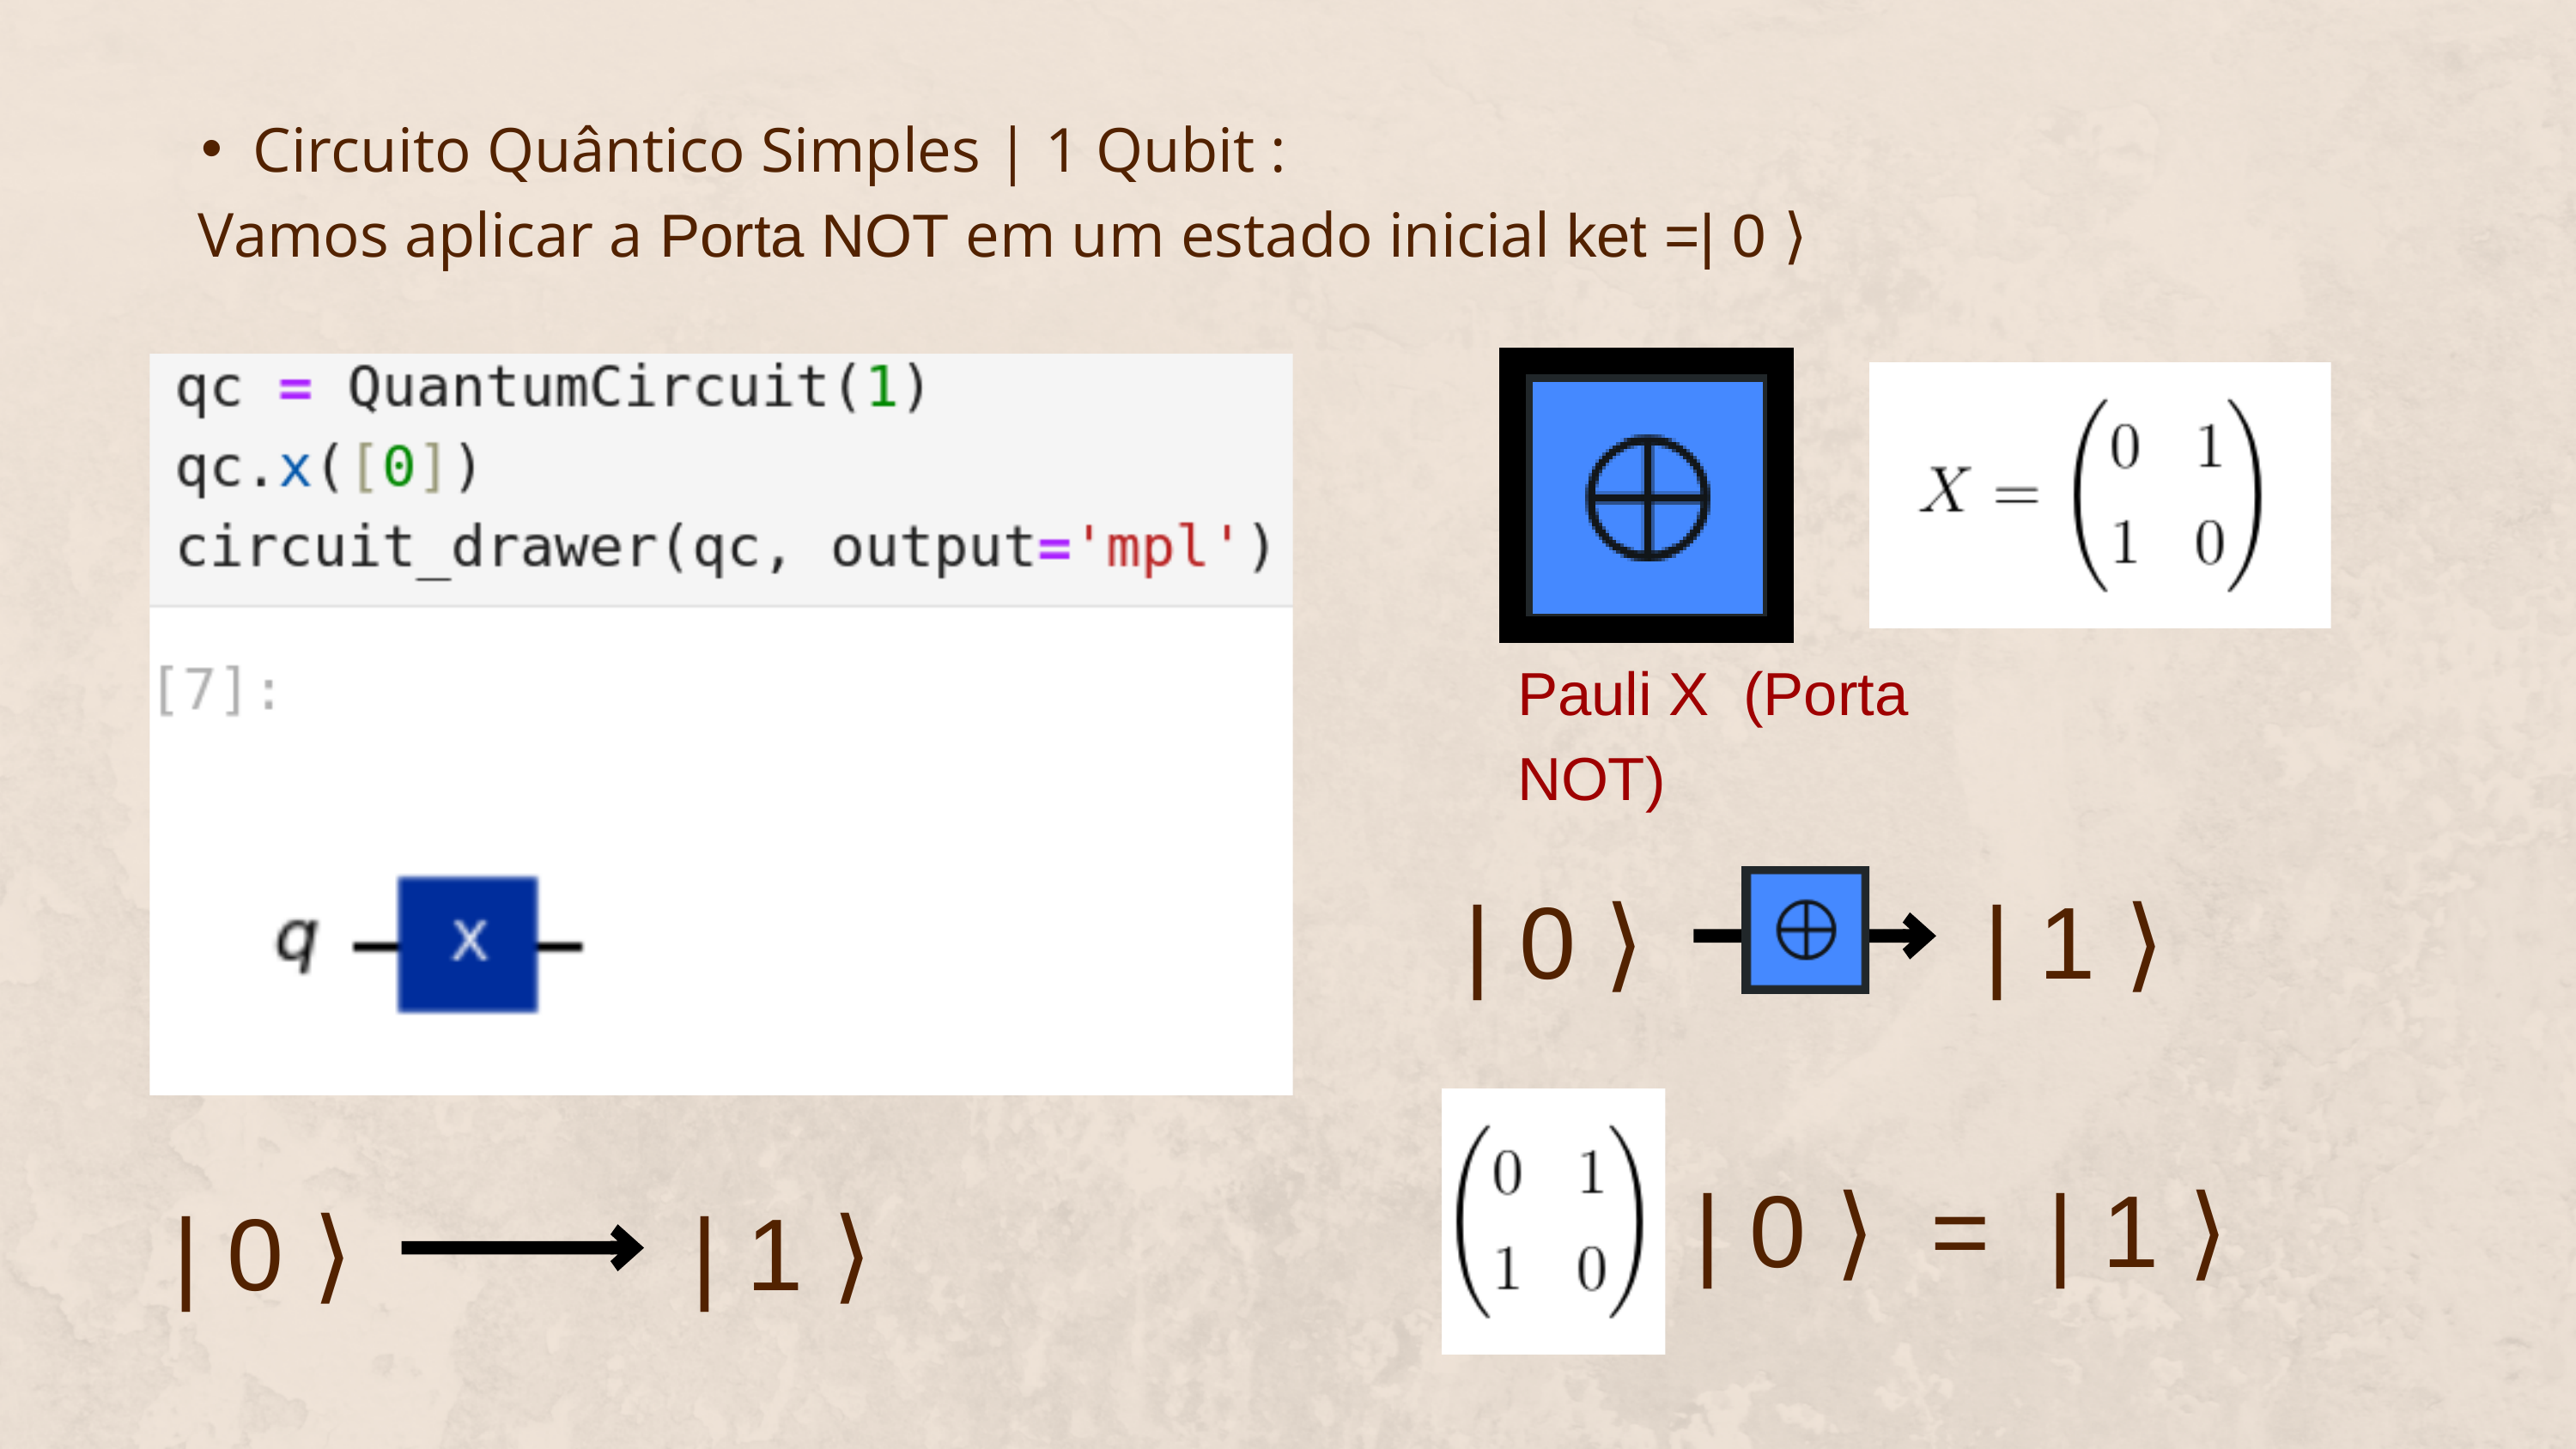

Circuito Quântico Simples | 1 Qubit :
   Vamos aplicar a Porta NOT em um estado inicial ket =| 0 ⟩

Pauli X  (Porta NOT)
| 0 ⟩            | 1 ⟩

| 0 ⟩  =  | 1 ⟩
| 0 ⟩            | 1 ⟩